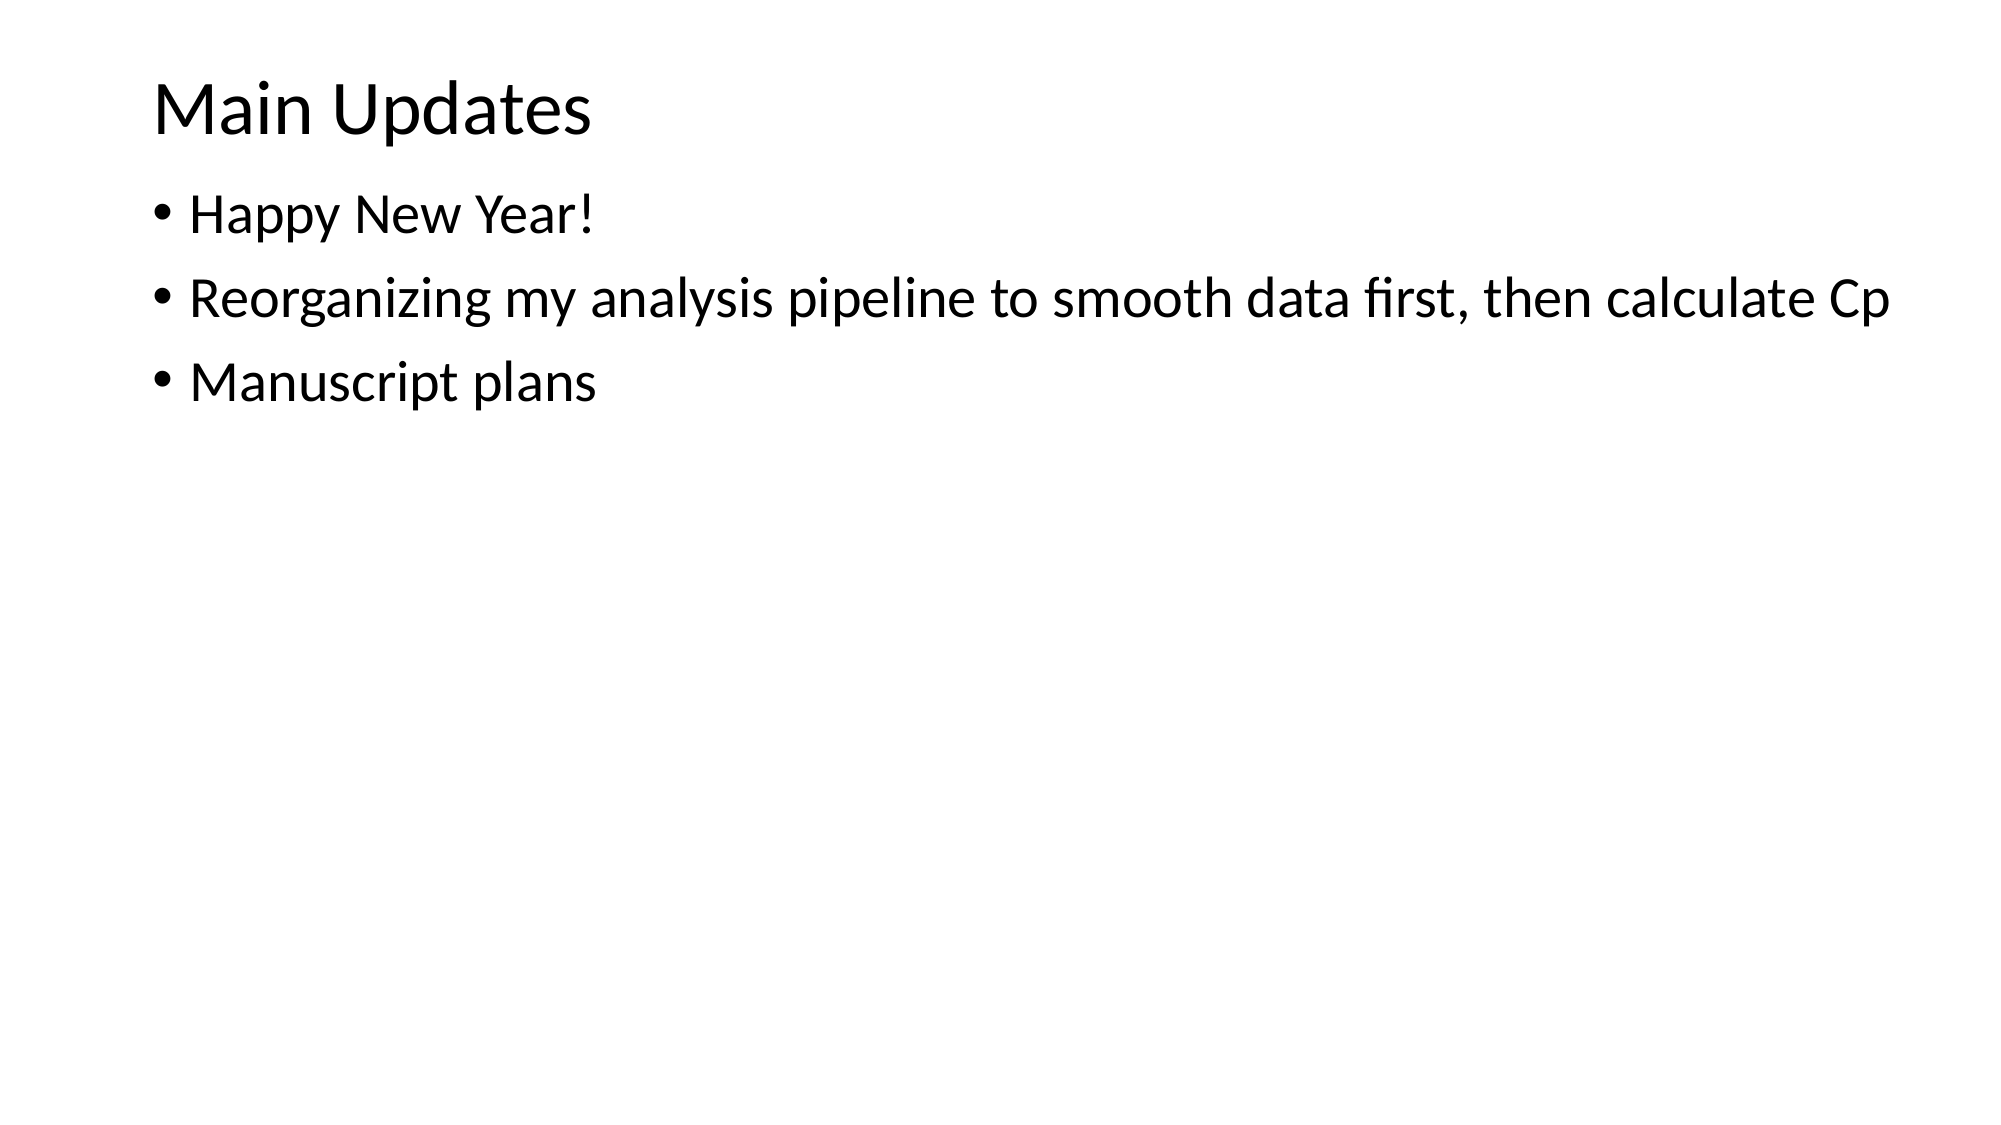

Main Updates
Happy New Year!
Reorganizing my analysis pipeline to smooth data first, then calculate Cp
Manuscript plans